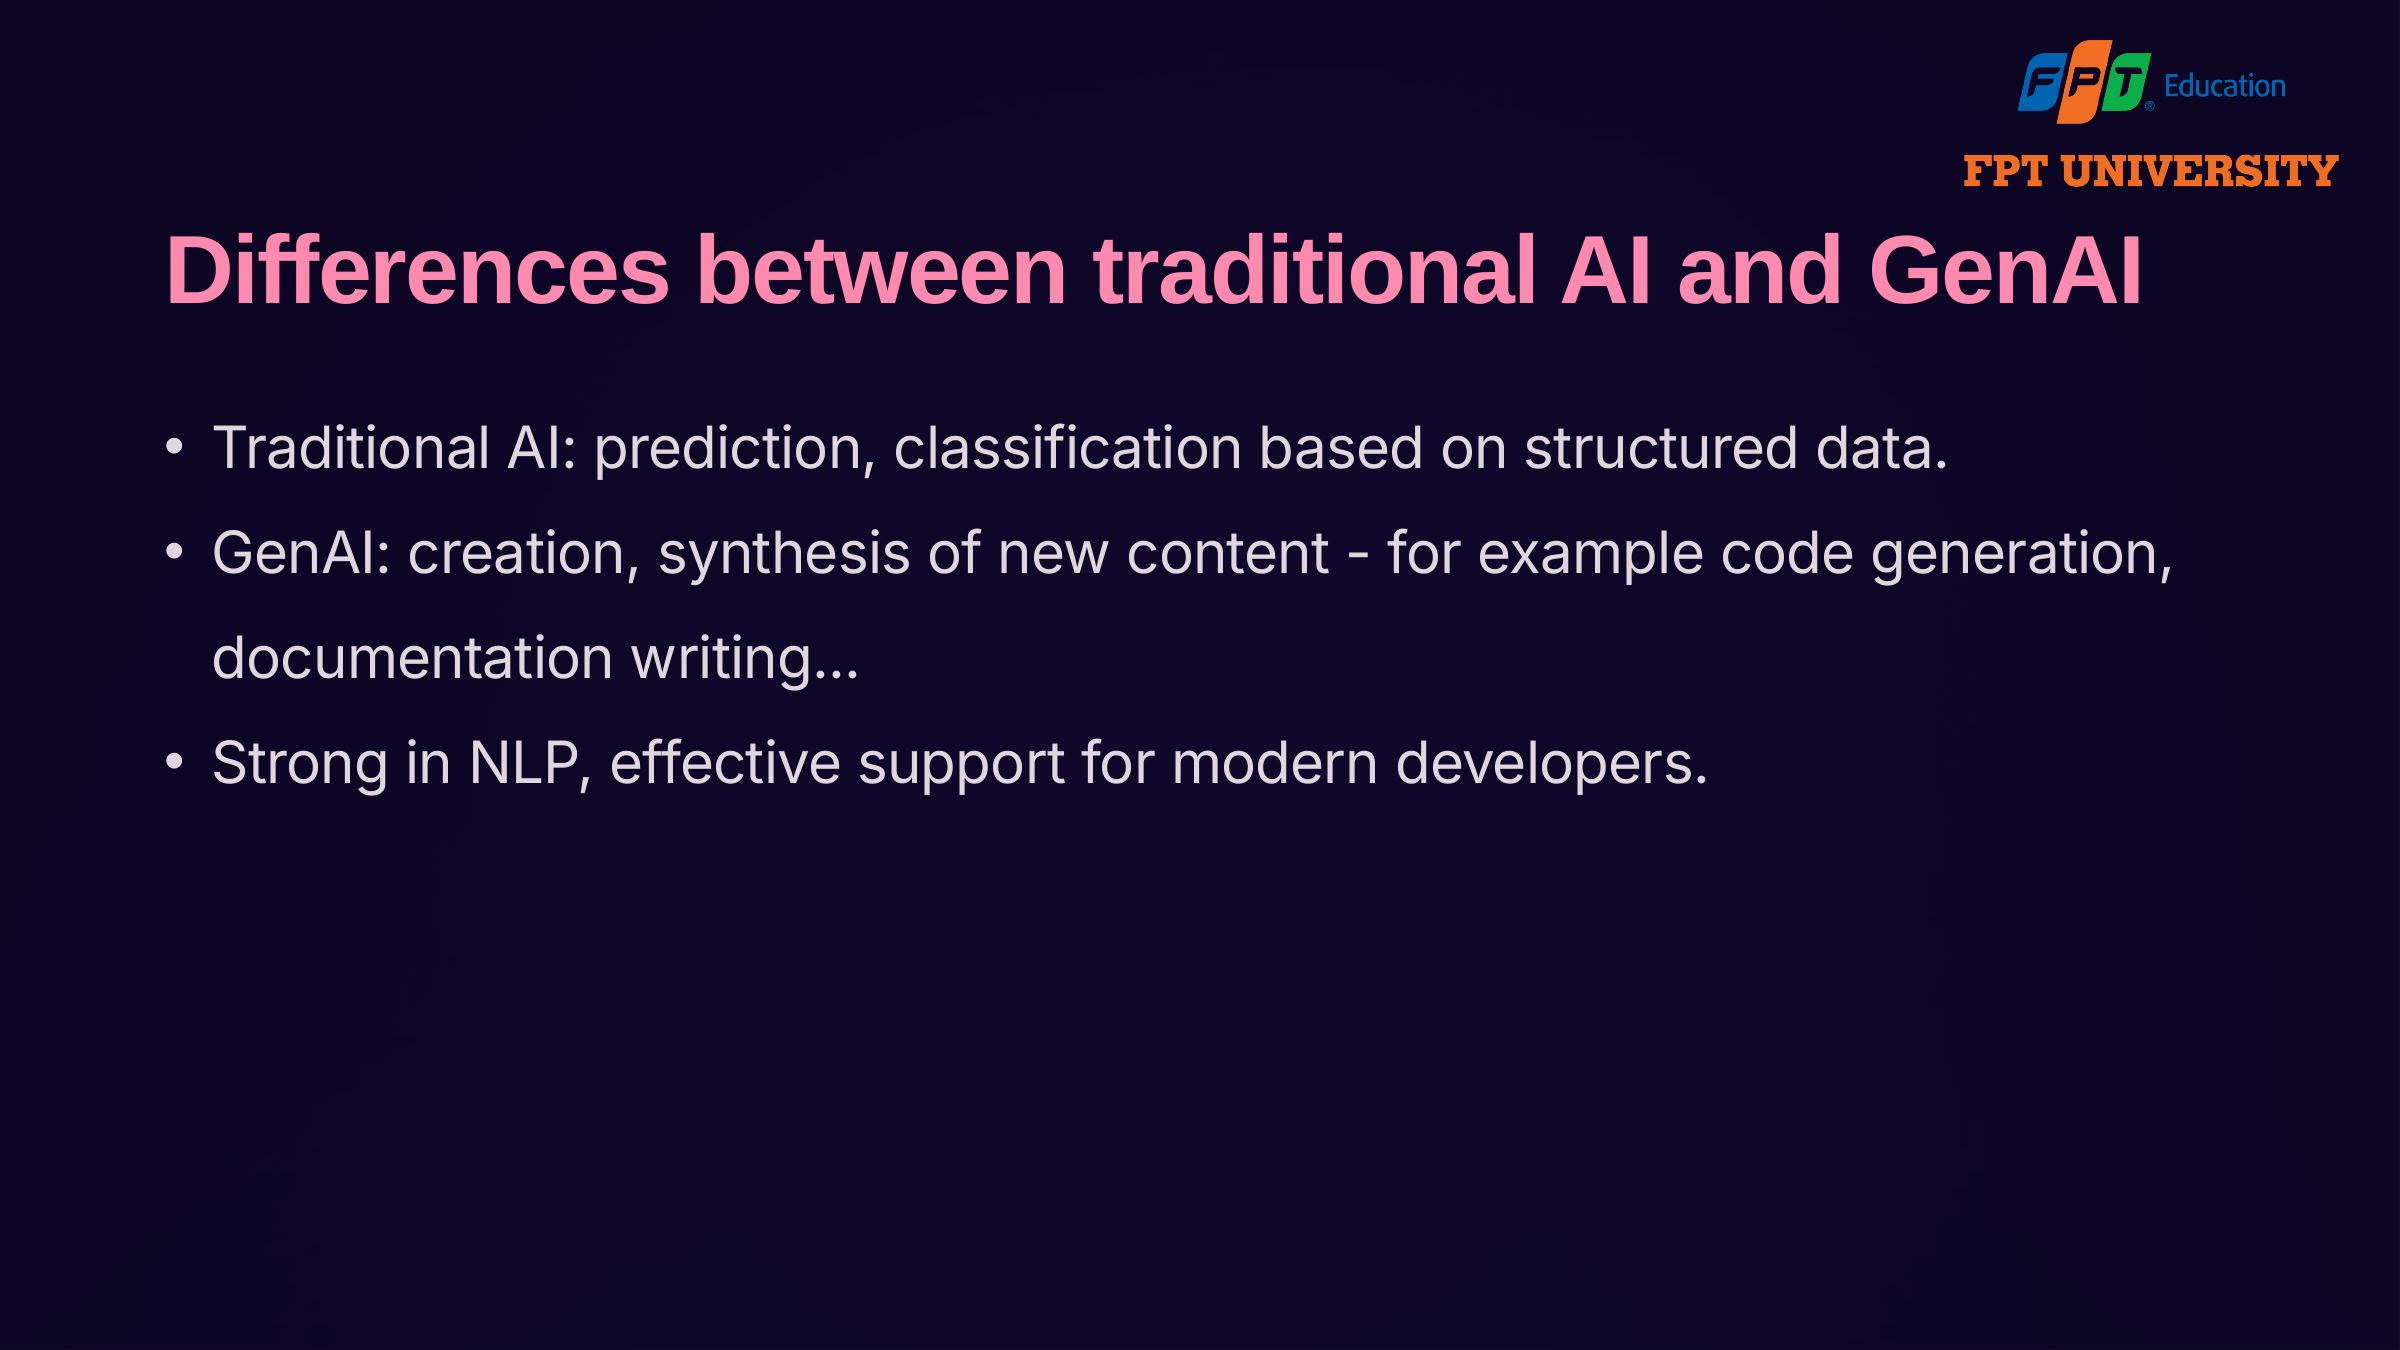

Differences between traditional AI and GenAI
Traditional AI: prediction, classification based on structured data.
GenAI: creation, synthesis of new content - for example code generation, documentation writing...
Strong in NLP, effective support for modern developers.